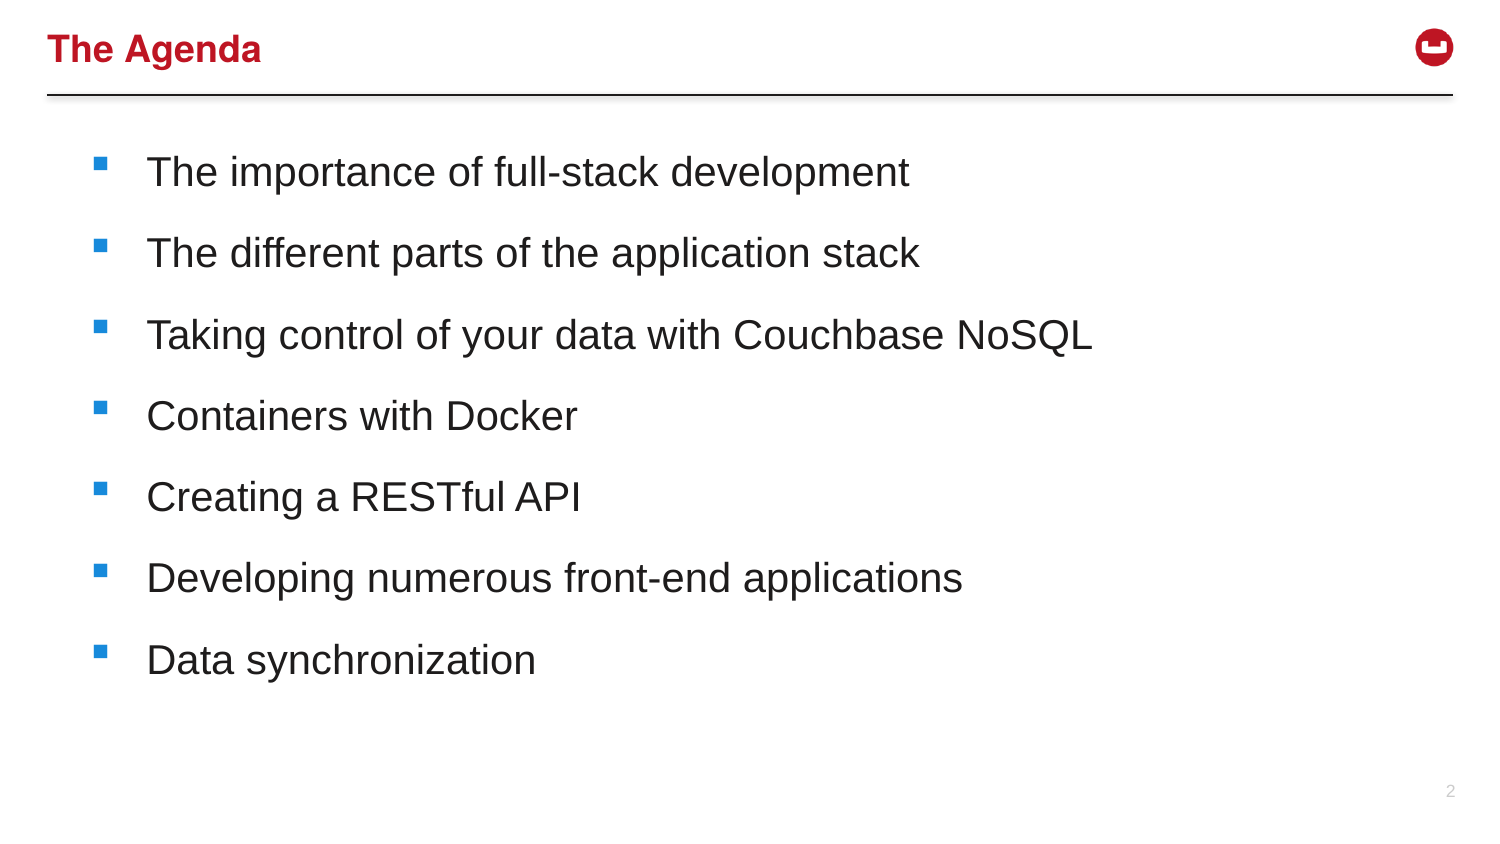

# The Agenda
The importance of full-stack development
The different parts of the application stack
Taking control of your data with Couchbase NoSQL
Containers with Docker
Creating a RESTful API
Developing numerous front-end applications
Data synchronization